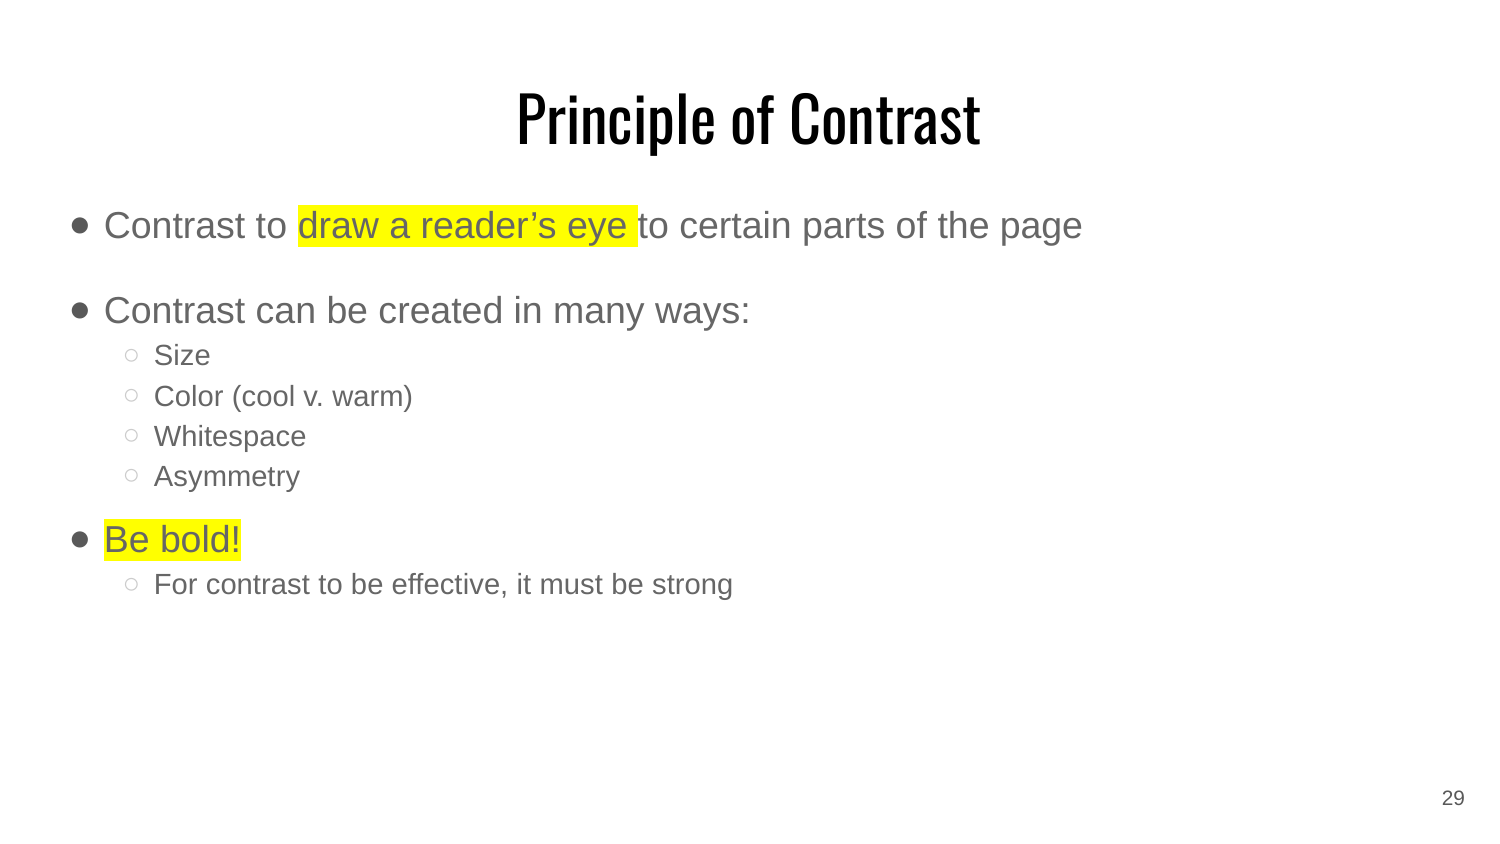

# Principle of Contrast
Contrast to draw a reader’s eye to certain parts of the page
Contrast can be created in many ways:
Size
Color (cool v. warm)
Whitespace
Asymmetry
Be bold!
For contrast to be effective, it must be strong
29